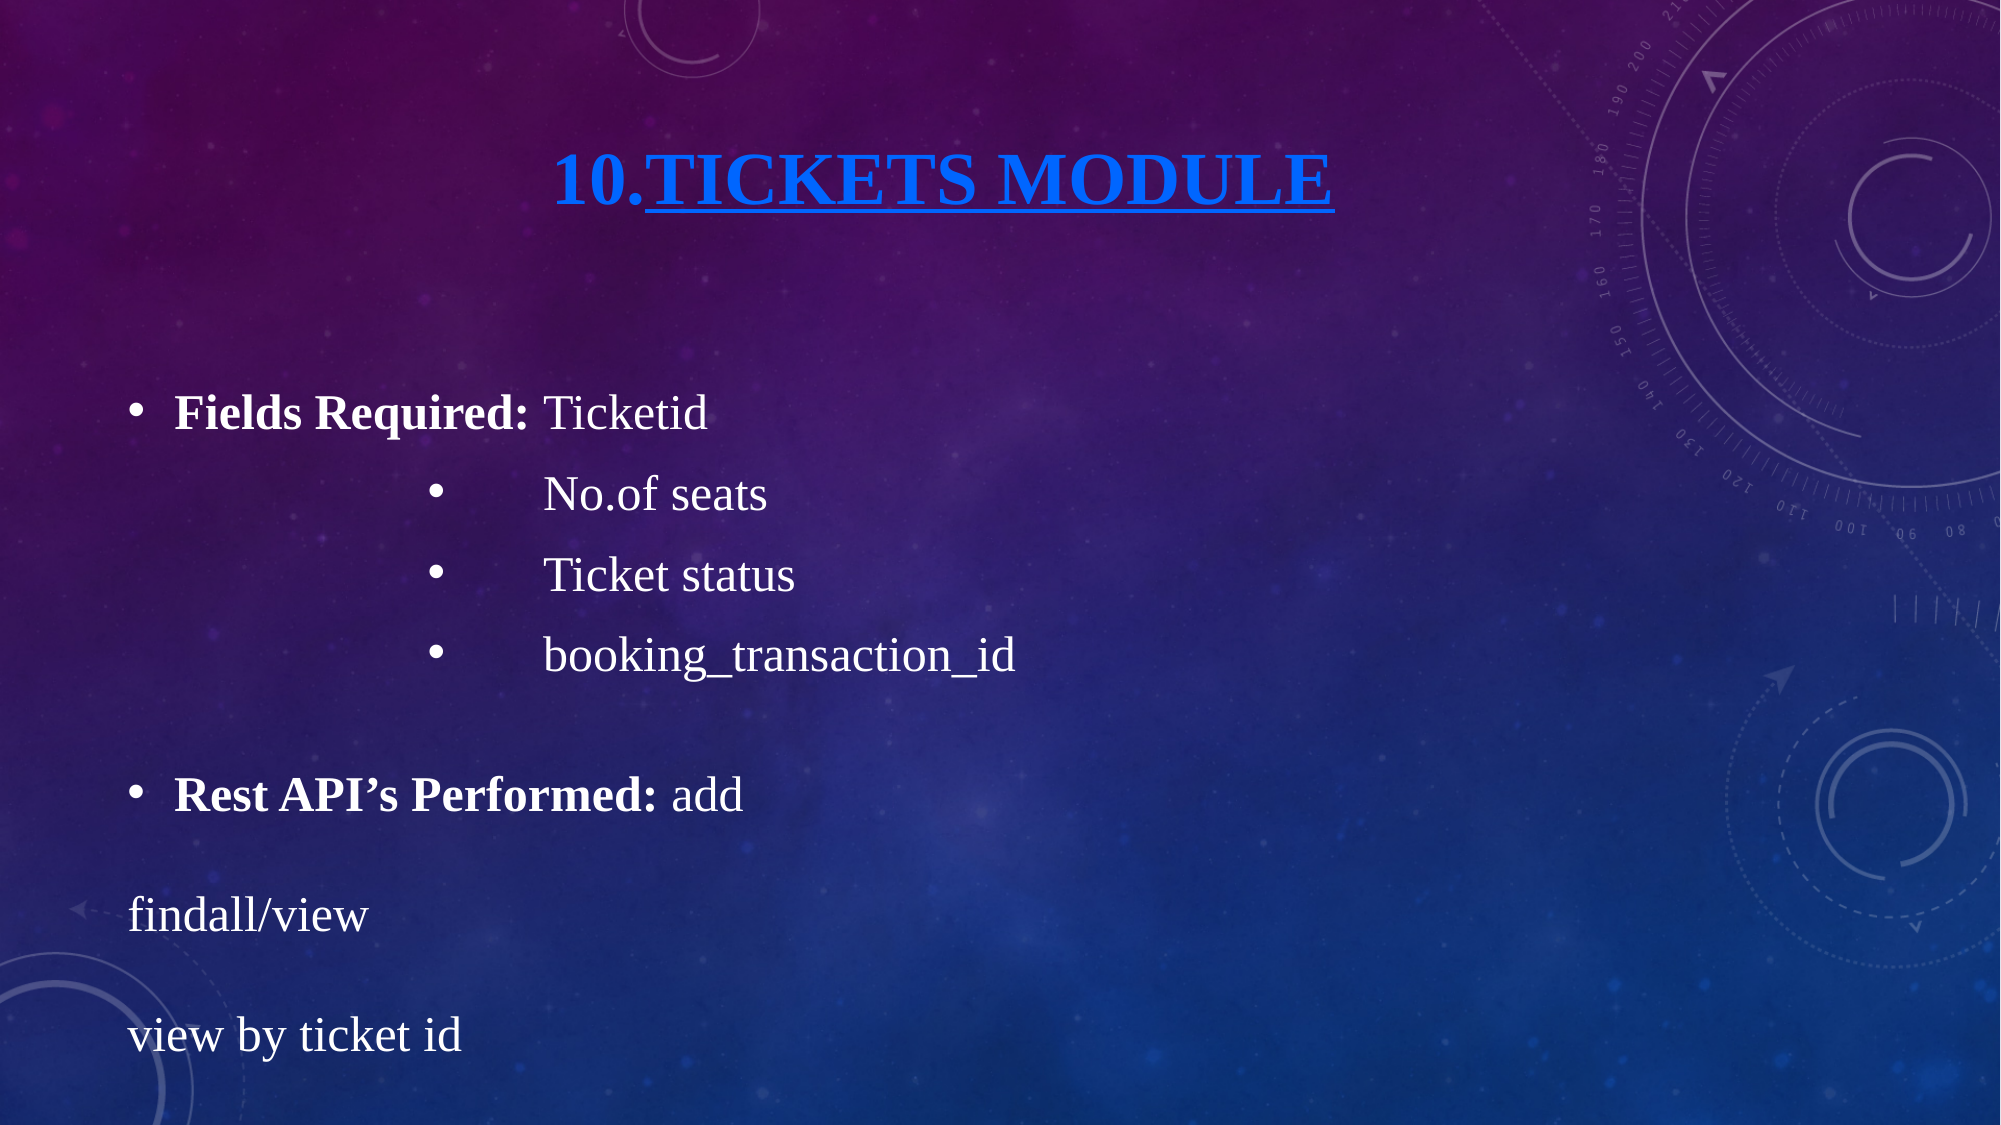

# 10.TICKETS MODULE
Fields Required: Ticketid
       No.of seats
       Ticket status
       booking_transaction_id
Rest API’s Performed: add
					         findall/view
						    view by ticket id